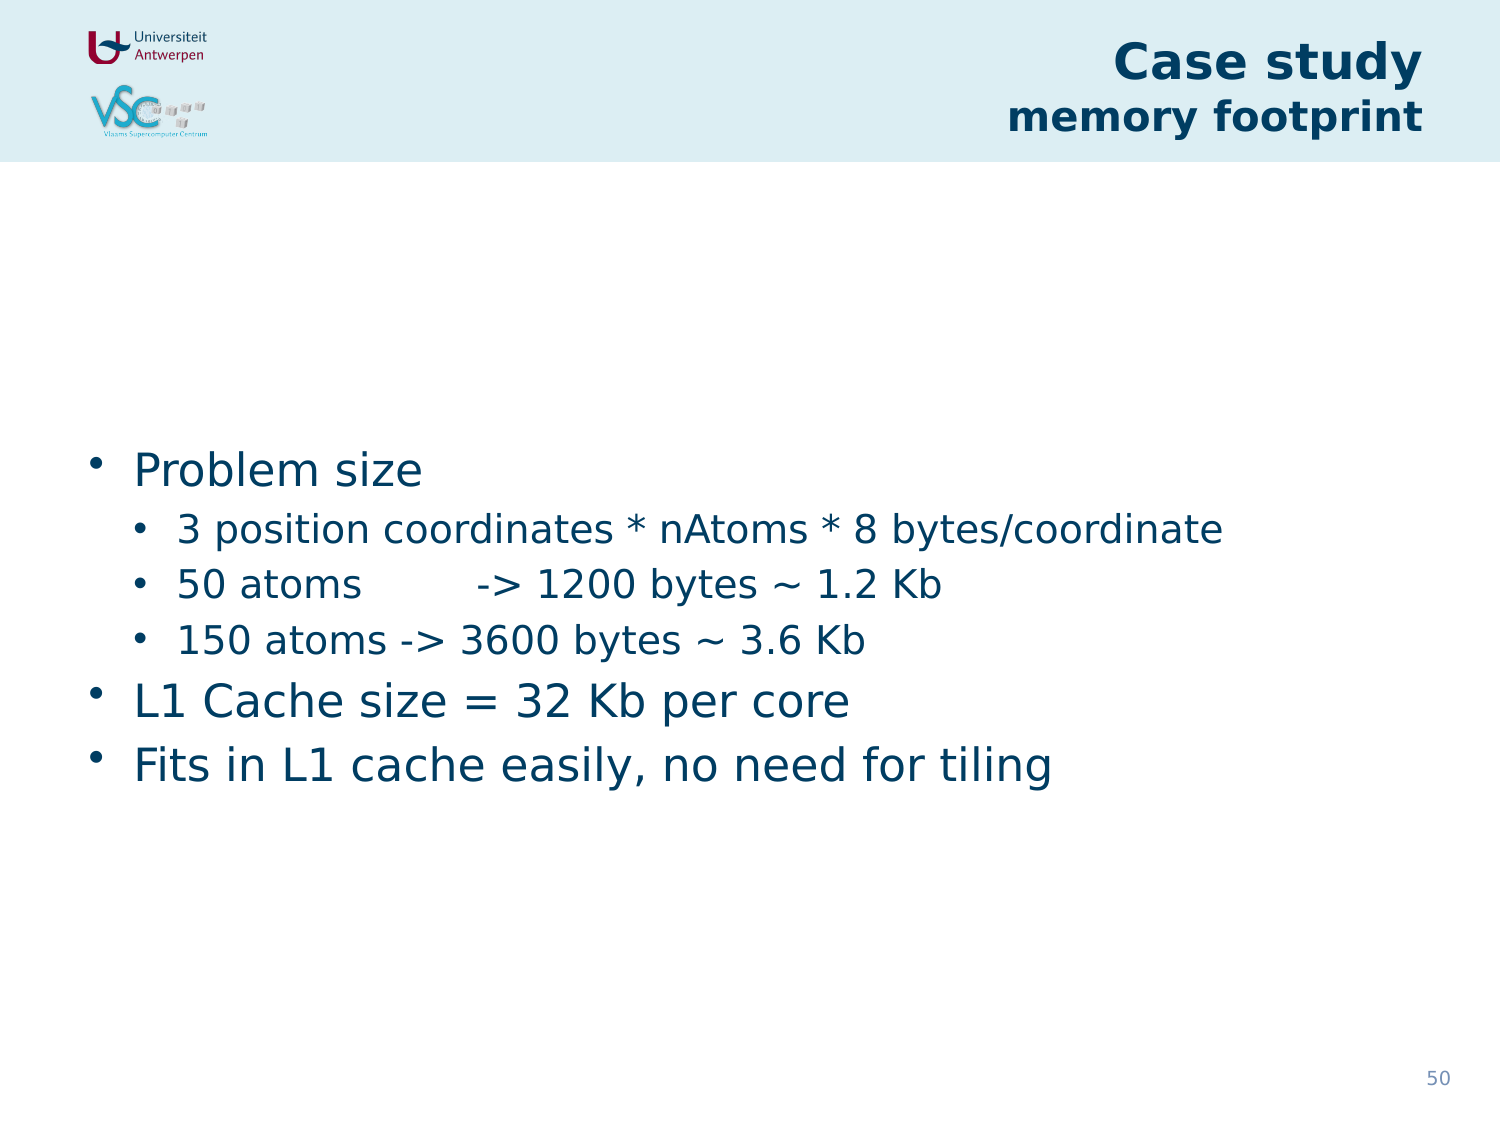

# Case study memory footprint
Problem size
3 position coordinates * nAtoms * 8 bytes/coordinate
50 atoms 	-> 1200 bytes ~ 1.2 Kb
150 atoms -> 3600 bytes ~ 3.6 Kb
L1 Cache size = 32 Kb per core
Fits in L1 cache easily, no need for tiling